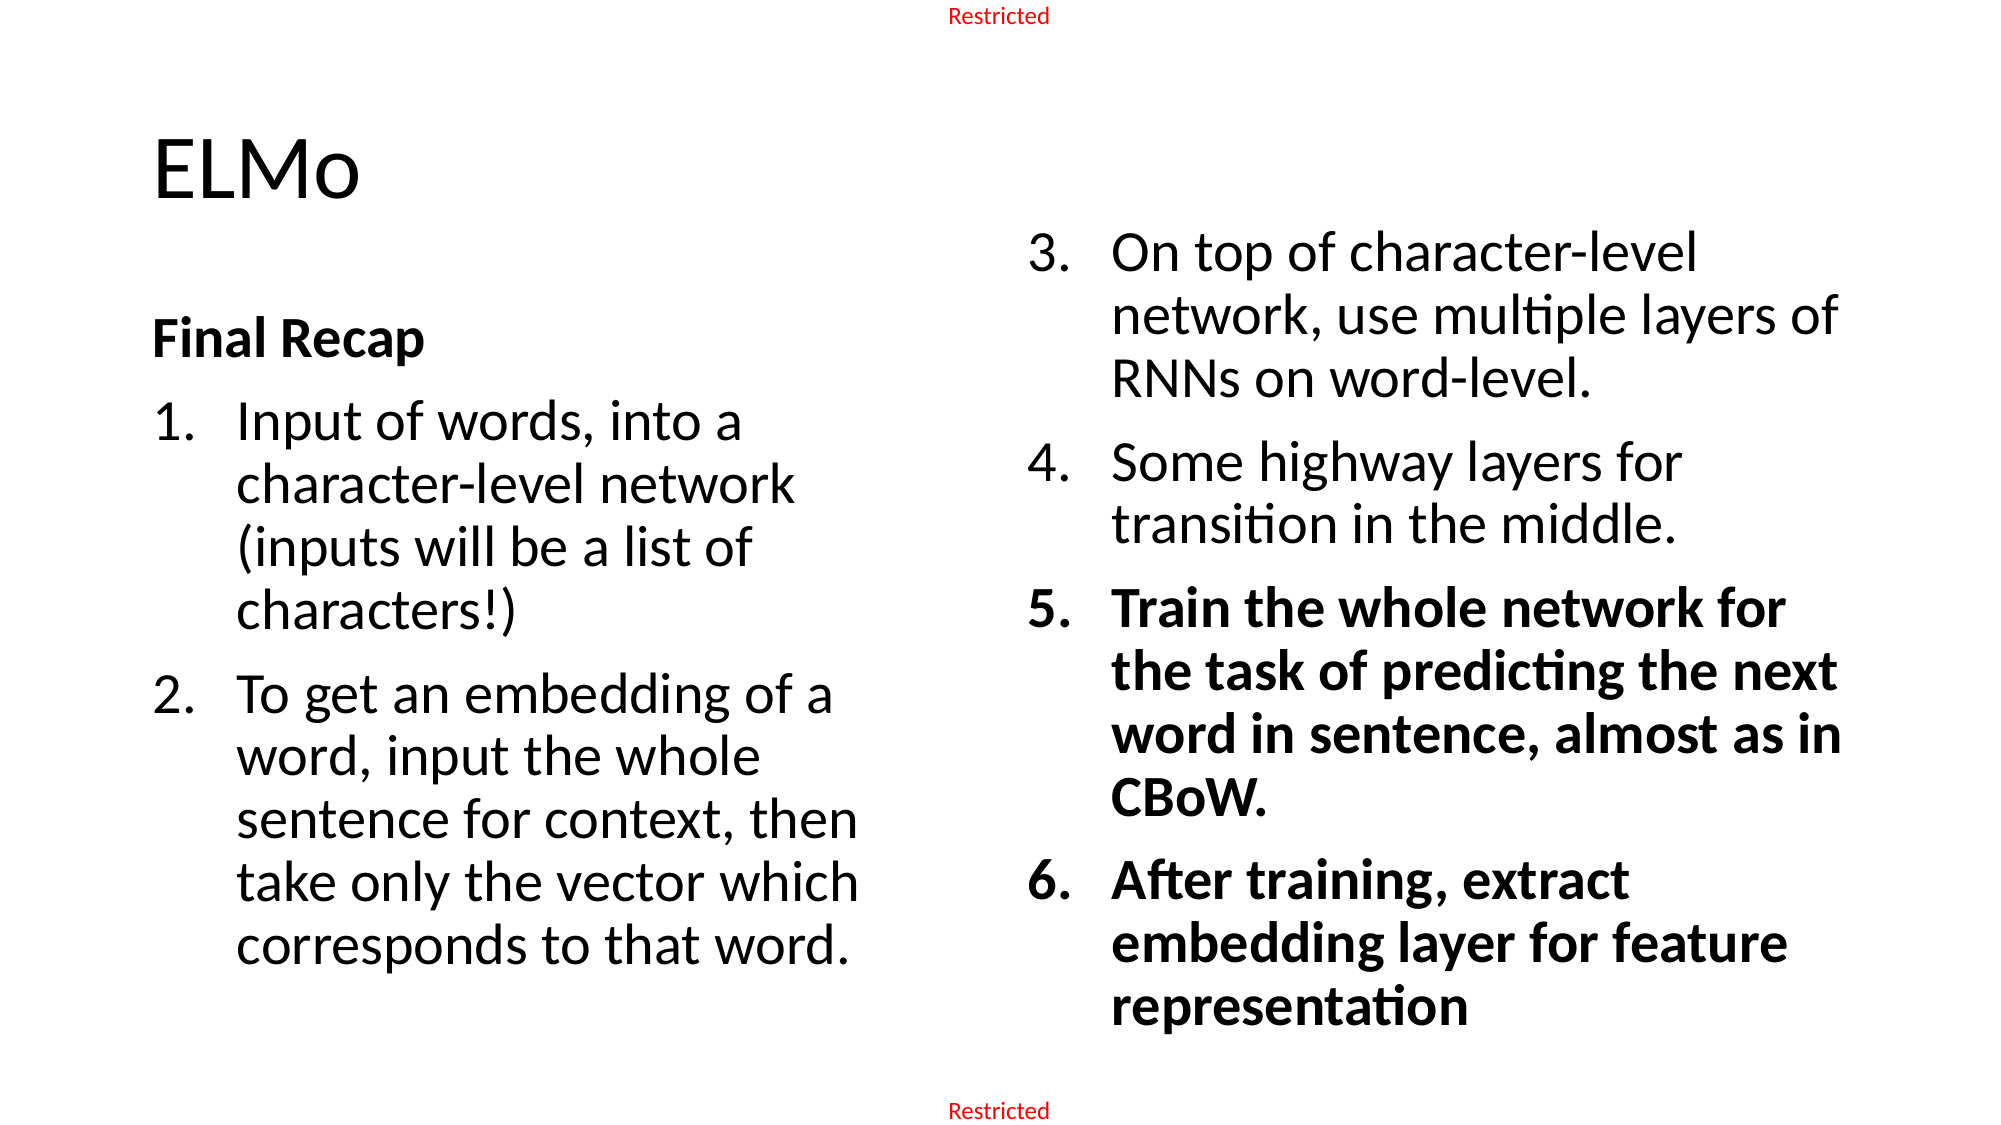

# ELMo
On top of character-level network, use multiple layers of RNNs on word-level.
Some highway layers for transition in the middle.
Train the whole network for the task of predicting the next word in sentence, almost as in CBoW.
After training, extract embedding layer for feature representation

Final Recap
Input of words, into a character-level network (inputs will be a list of characters!)
To get an embedding of a word, input the whole sentence for context, then take only the vector which corresponds to that word.